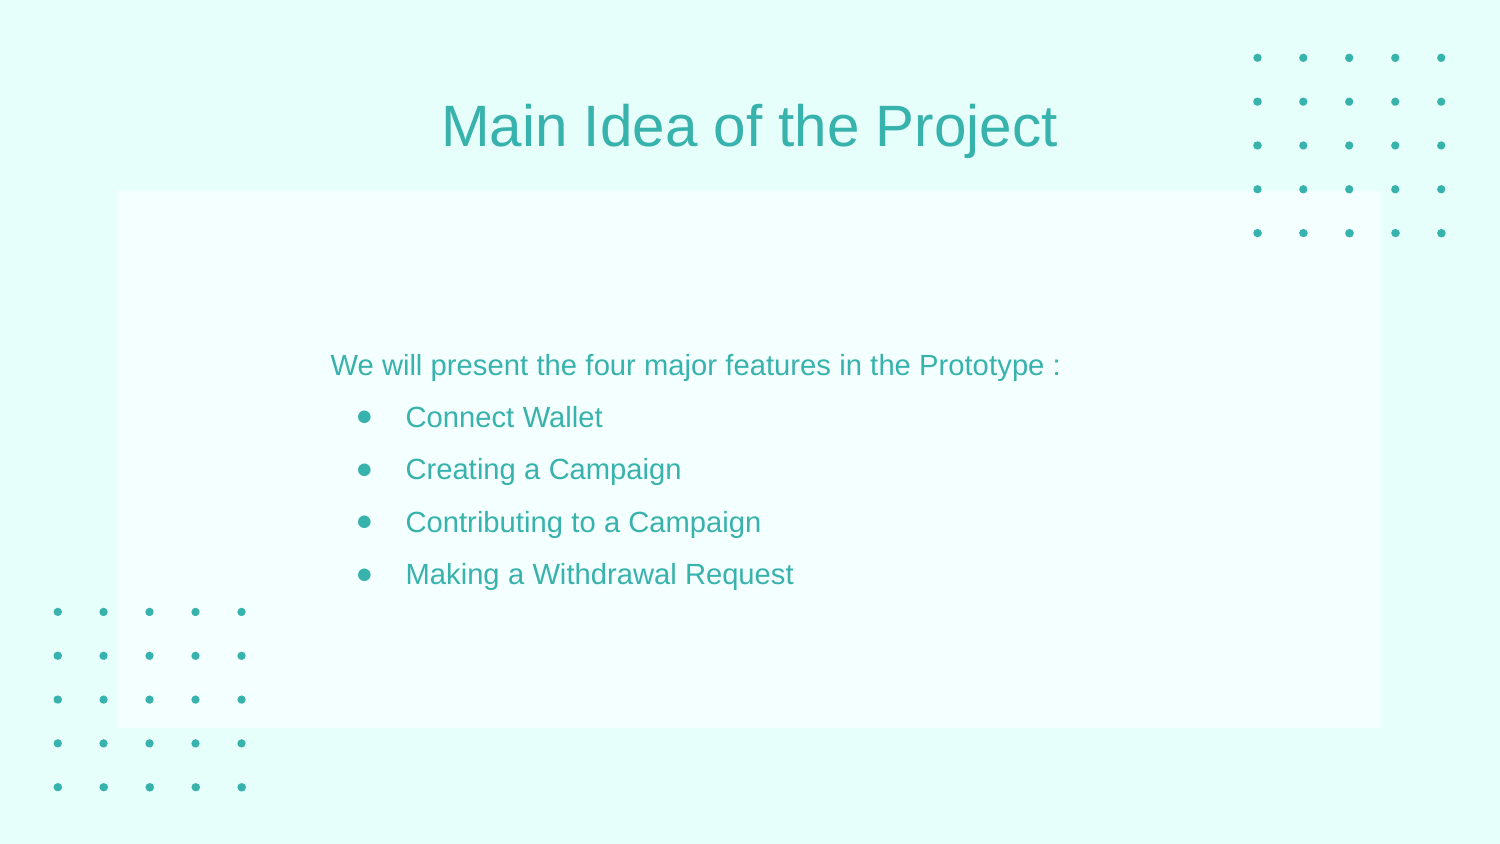

# Main Idea of the Project
We will present the four major features in the Prototype :
Connect Wallet
Creating a Campaign
Contributing to a Campaign
Making a Withdrawal Request